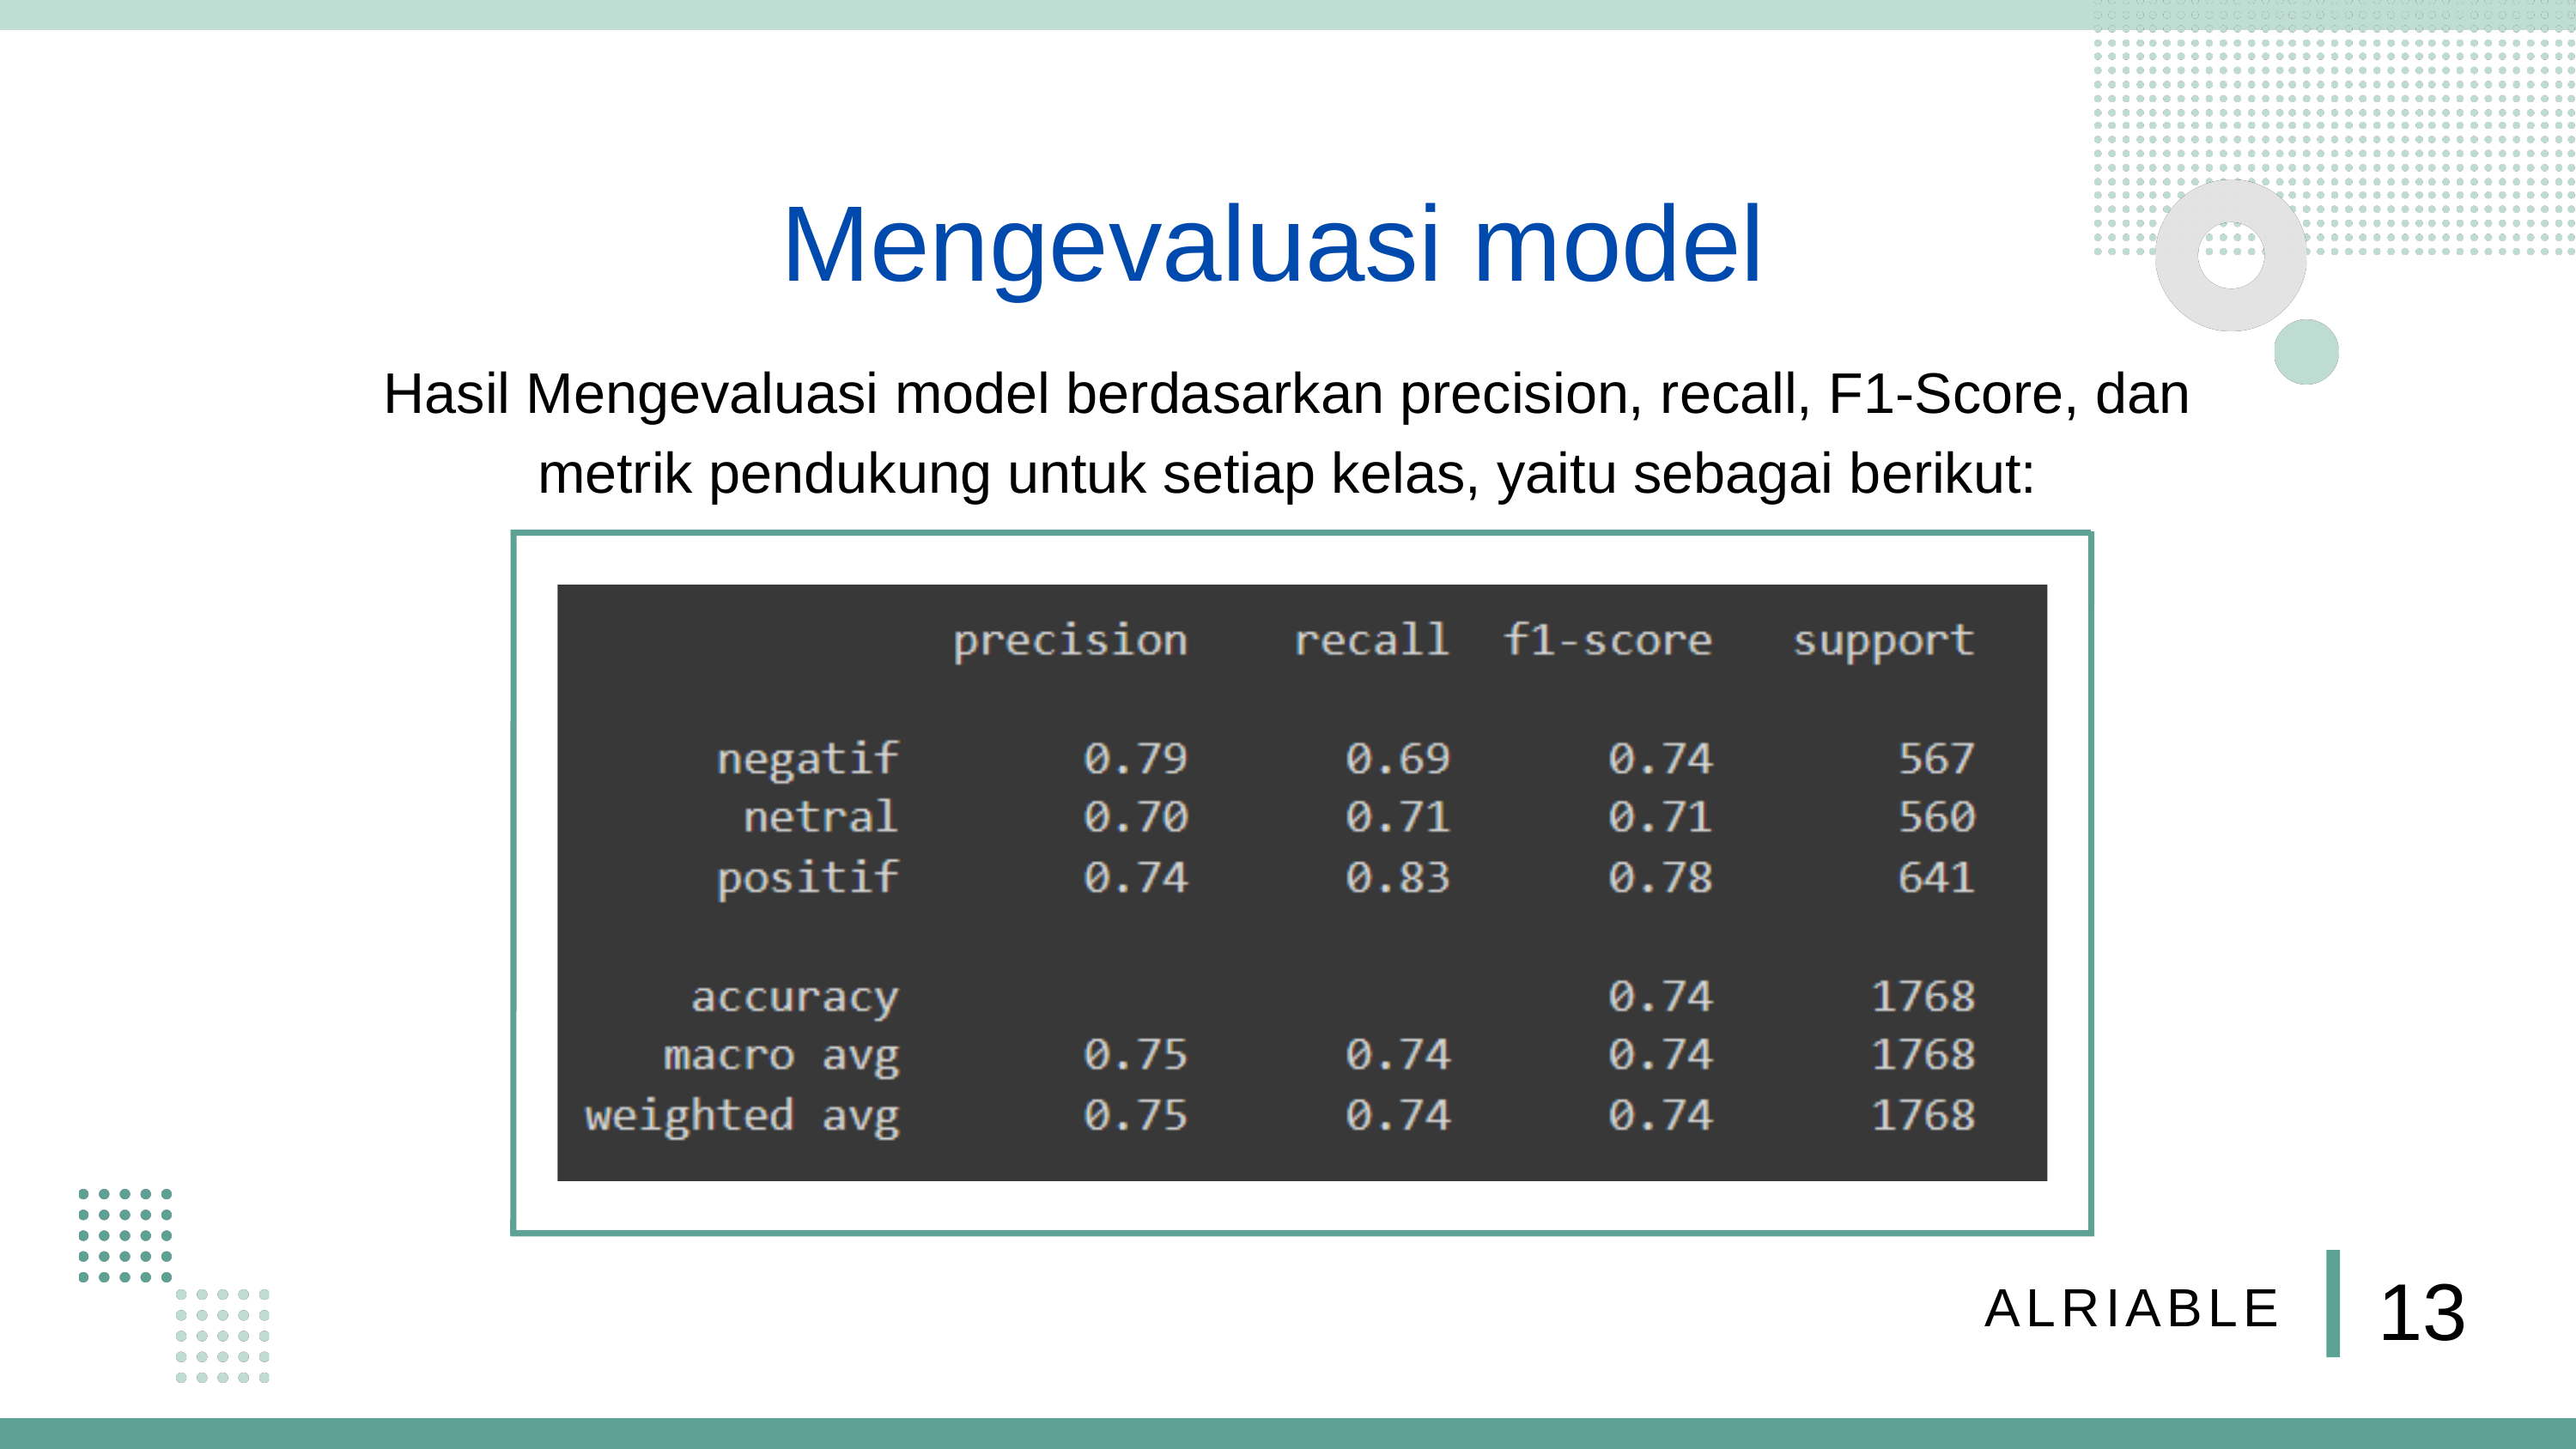

Mengevaluasi model

Hasil Mengevaluasi model berdasarkan precision, recall, F1-Score, dan metrik pendukung untuk setiap kelas, yaitu sebagai berikut:

13

ALRIABLE